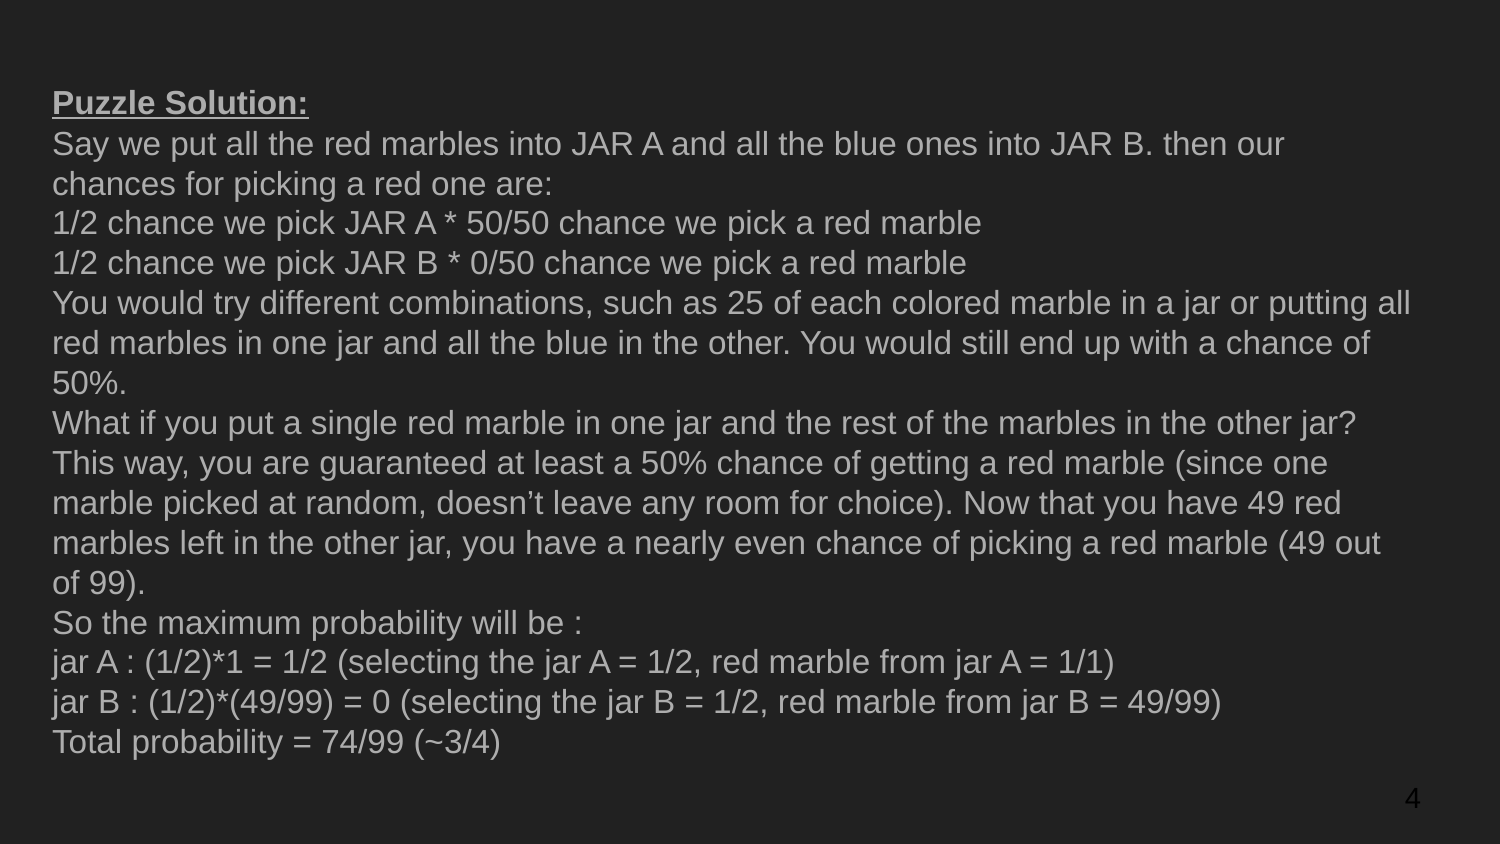

Puzzle Solution:
Say we put all the red marbles into JAR A and all the blue ones into JAR B. then our chances for picking a red one are:
1/2 chance we pick JAR A * 50/50 chance we pick a red marble
1/2 chance we pick JAR B * 0/50 chance we pick a red marble
You would try different combinations, such as 25 of each colored marble in a jar or putting all red marbles in one jar and all the blue in the other. You would still end up with a chance of 50%.
What if you put a single red marble in one jar and the rest of the marbles in the other jar? This way, you are guaranteed at least a 50% chance of getting a red marble (since one marble picked at random, doesn’t leave any room for choice). Now that you have 49 red marbles left in the other jar, you have a nearly even chance of picking a red marble (49 out of 99).
So the maximum probability will be :
jar A : (1/2)*1 = 1/2 (selecting the jar A = 1/2, red marble from jar A = 1/1)
jar B : (1/2)*(49/99) = 0 (selecting the jar B = 1/2, red marble from jar B = 49/99)
Total probability = 74/99 (~3/4)

4